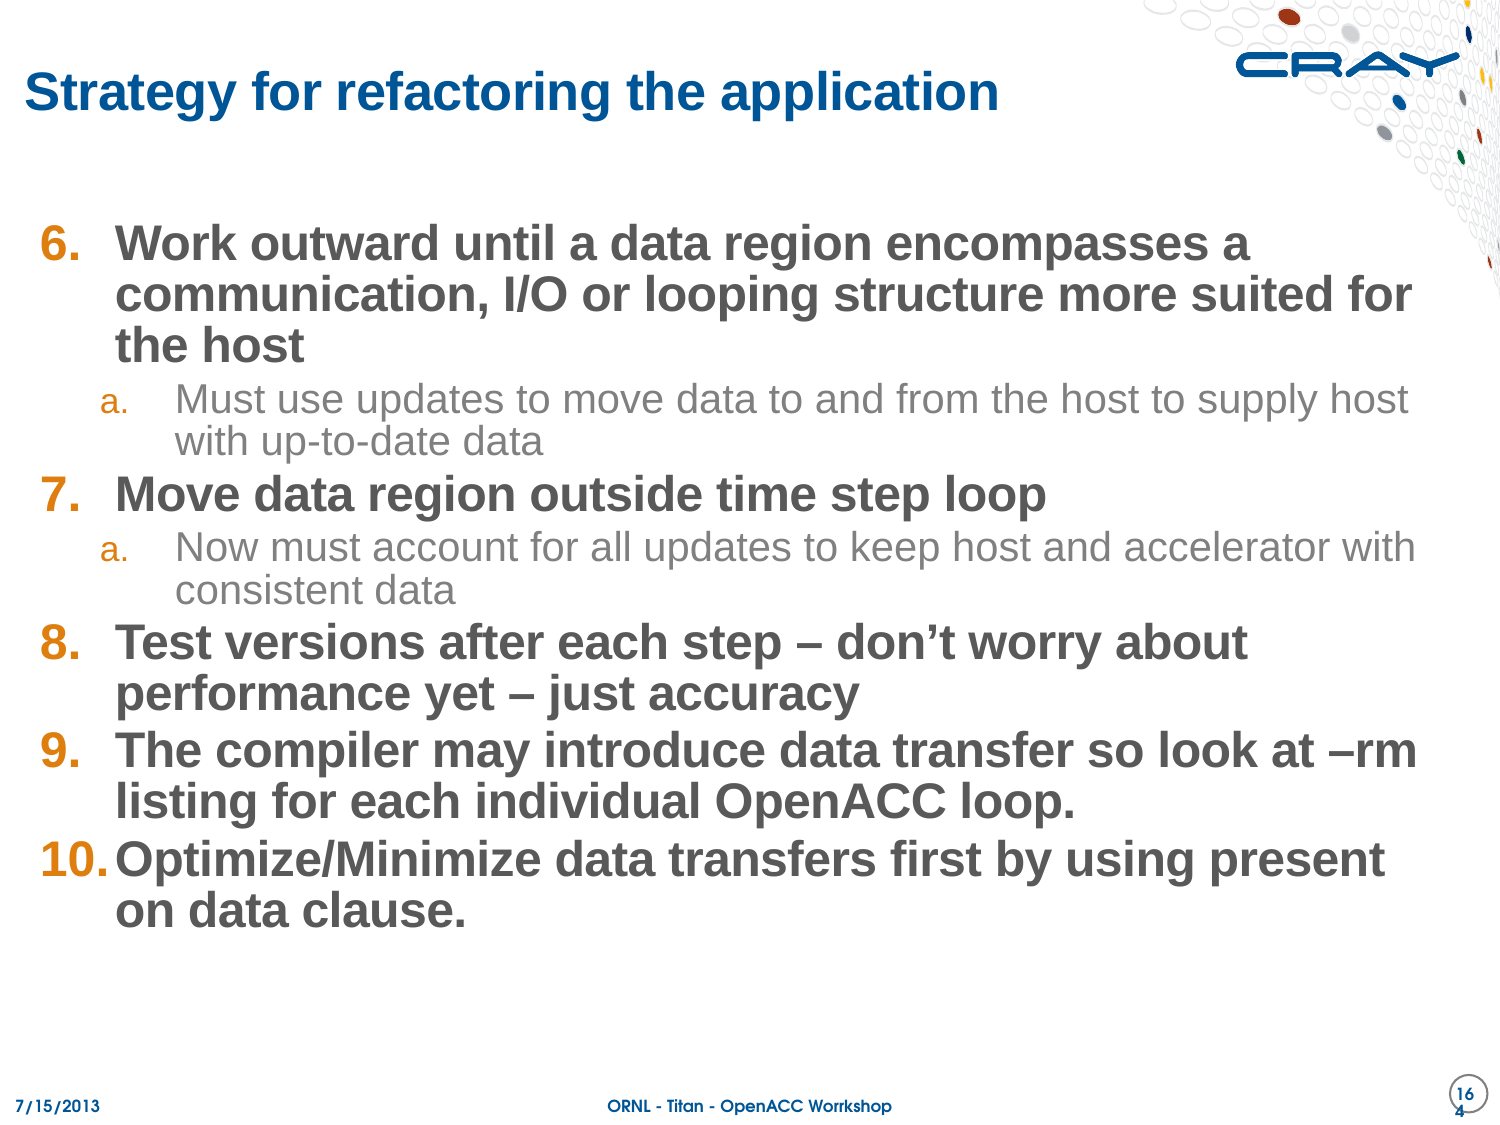

# Strategy for refactoring the application
Work outward until a data region encompasses a communication, I/O or looping structure more suited for the host
Must use updates to move data to and from the host to supply host with up-to-date data
Move data region outside time step loop
Now must account for all updates to keep host and accelerator with consistent data
Test versions after each step – don’t worry about performance yet – just accuracy
The compiler may introduce data transfer so look at –rm listing for each individual OpenACC loop.
Optimize/Minimize data transfers first by using present on data clause.
164
7/15/2013
ORNL - Titan - OpenACC Worrkshop